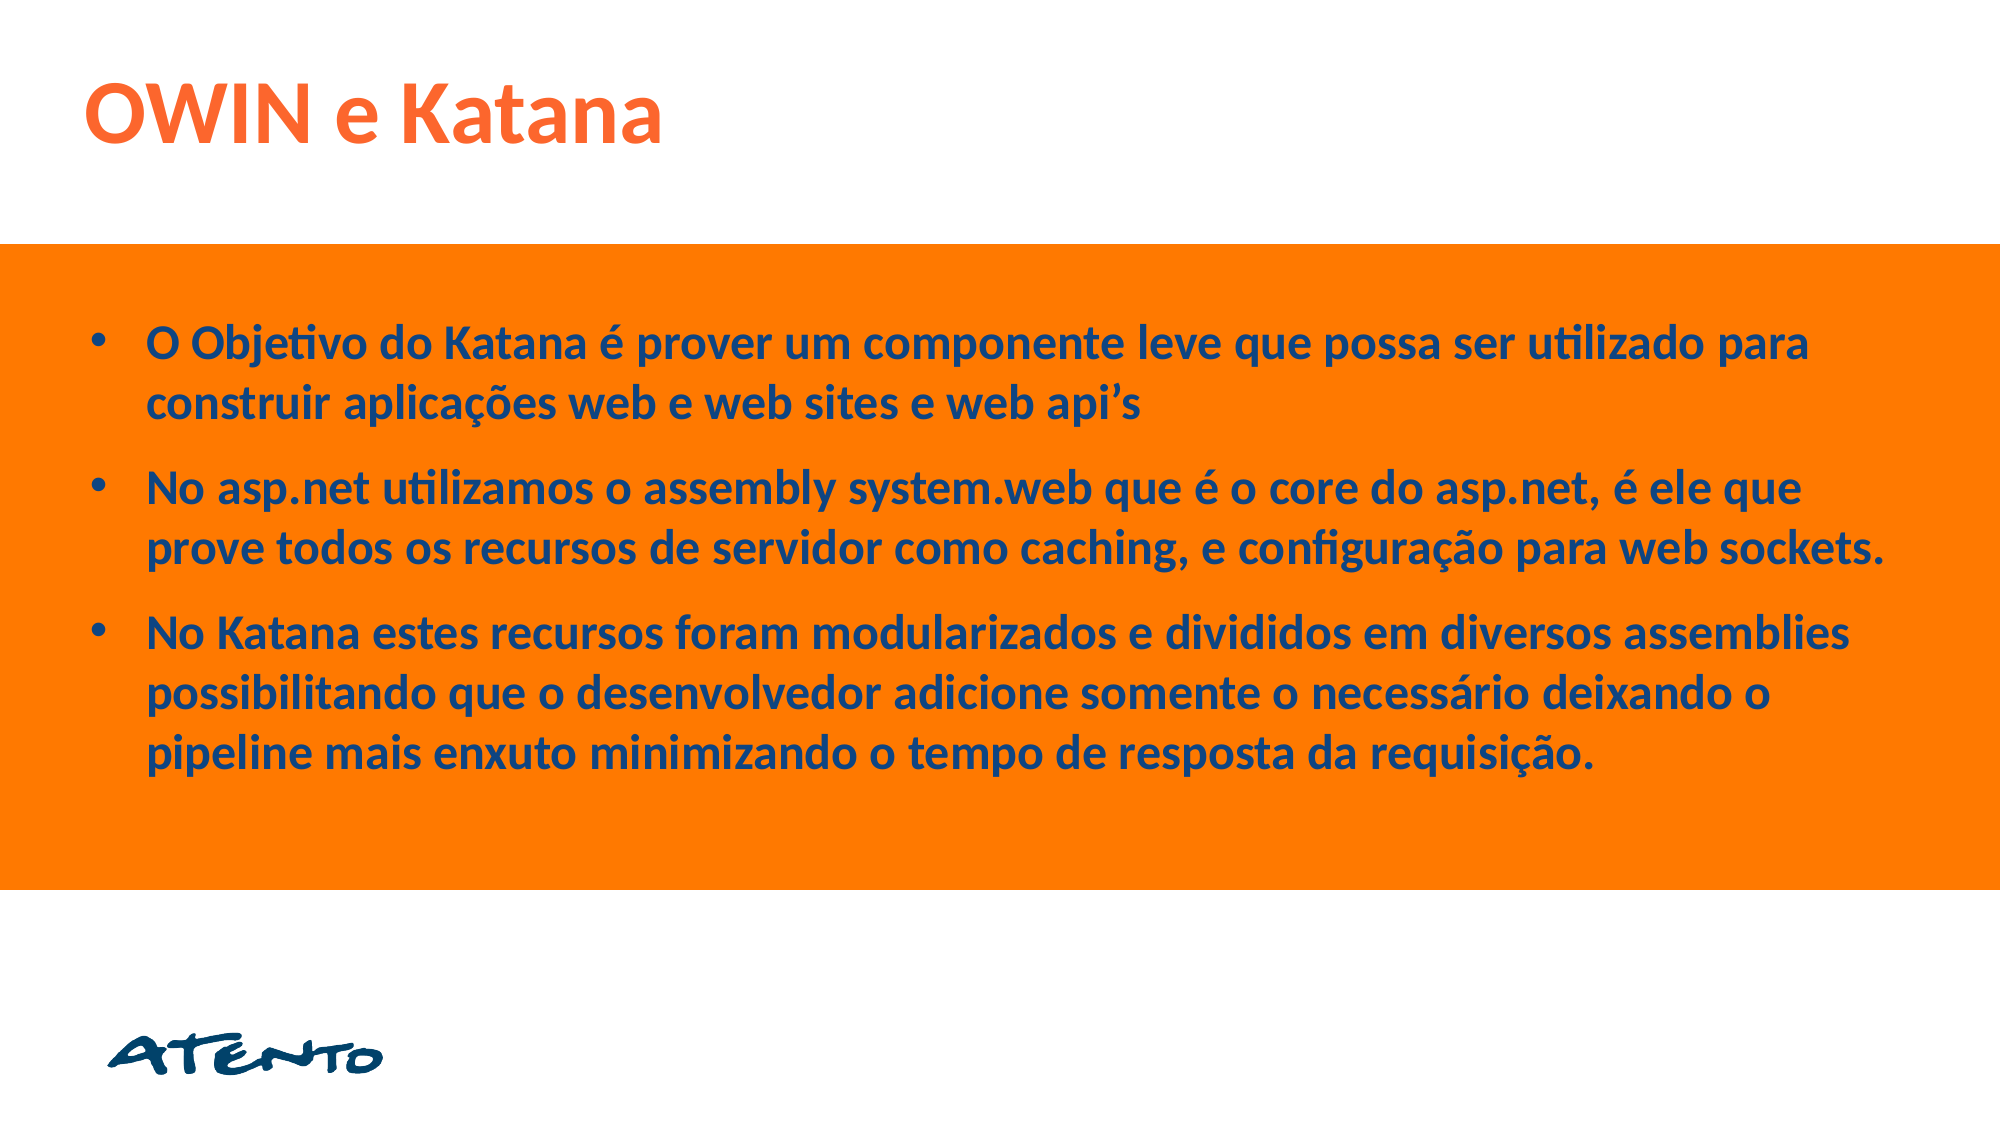

OWIN e Katana

O Objetivo do Katana é prover um componente leve que possa ser utilizado para construir aplicações web e web sites e web api’s
No asp.net utilizamos o assembly system.web que é o core do asp.net, é ele que prove todos os recursos de servidor como caching, e configuração para web sockets.
No Katana estes recursos foram modularizados e divididos em diversos assemblies possibilitando que o desenvolvedor adicione somente o necessário deixando o pipeline mais enxuto minimizando o tempo de resposta da requisição.